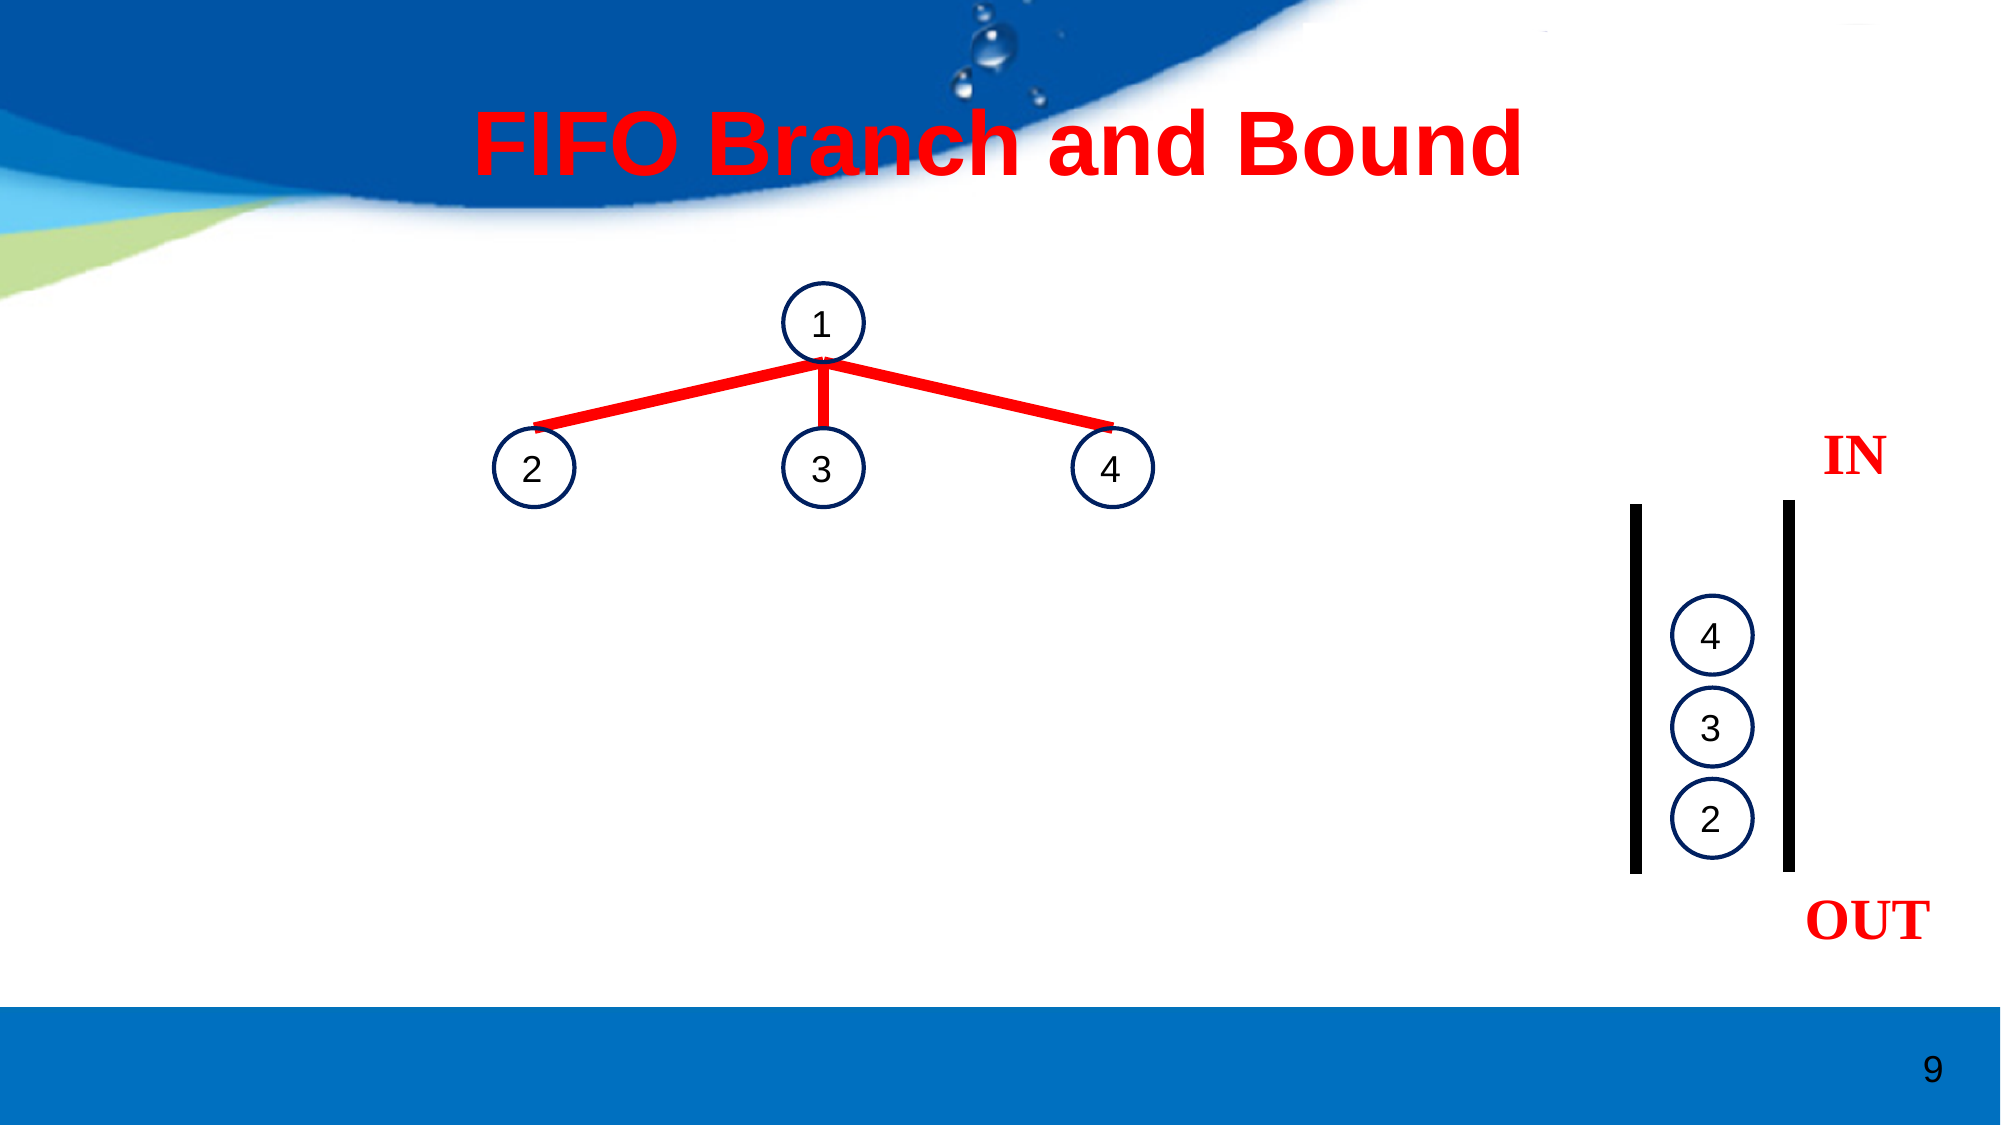

# FIFO Branch and Bound

1
IN

2
3
4

4

3

2
OUT